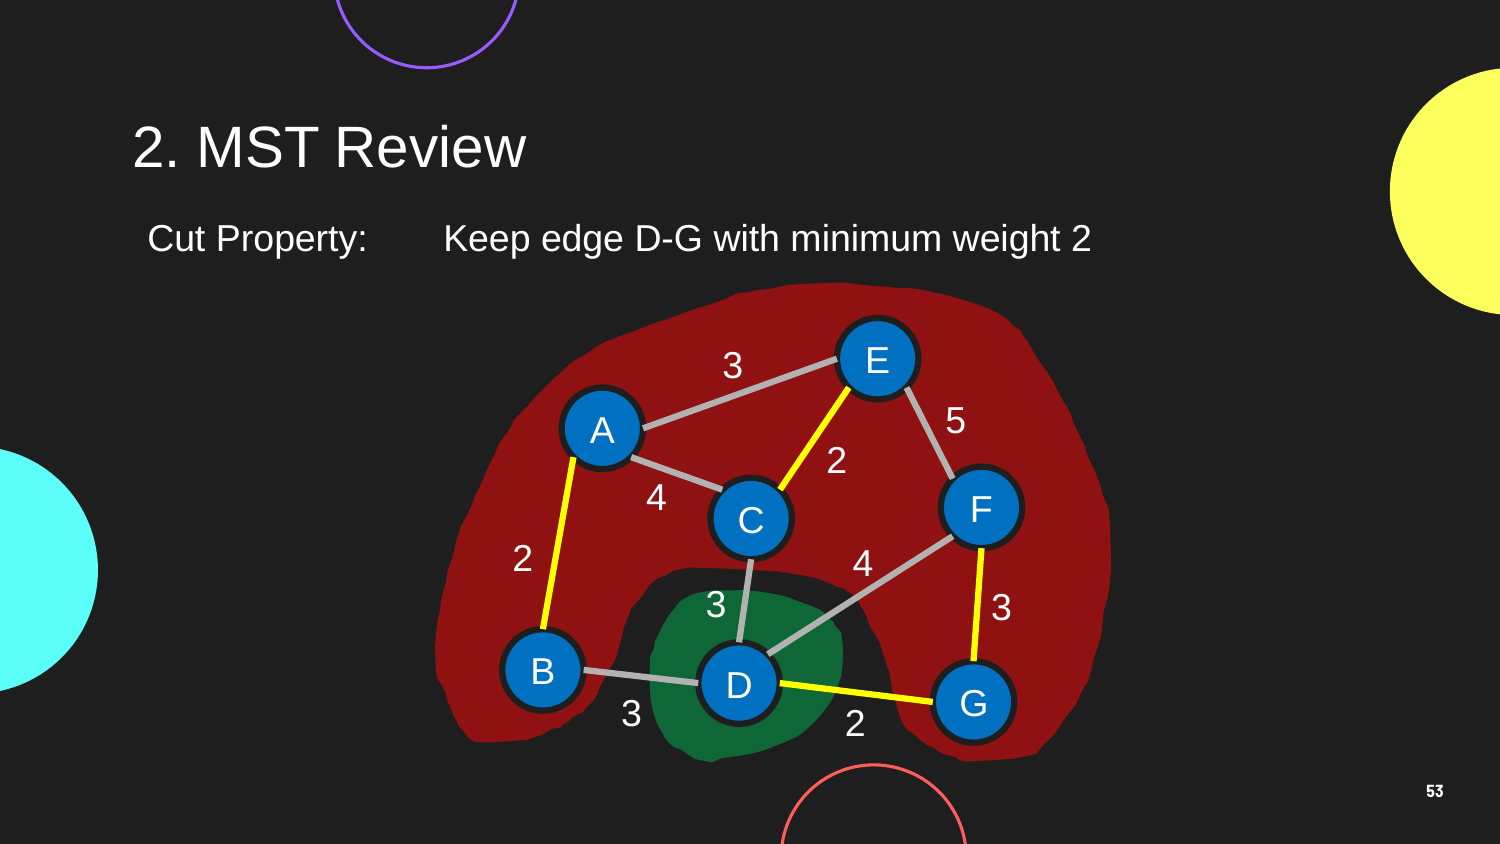

# 2. MST Review
Cut Property:
Keep edge D-G with minimum weight 2

E
3
A
5
2
4
F
C
2
4
3
3

B
D
G
3
2
53